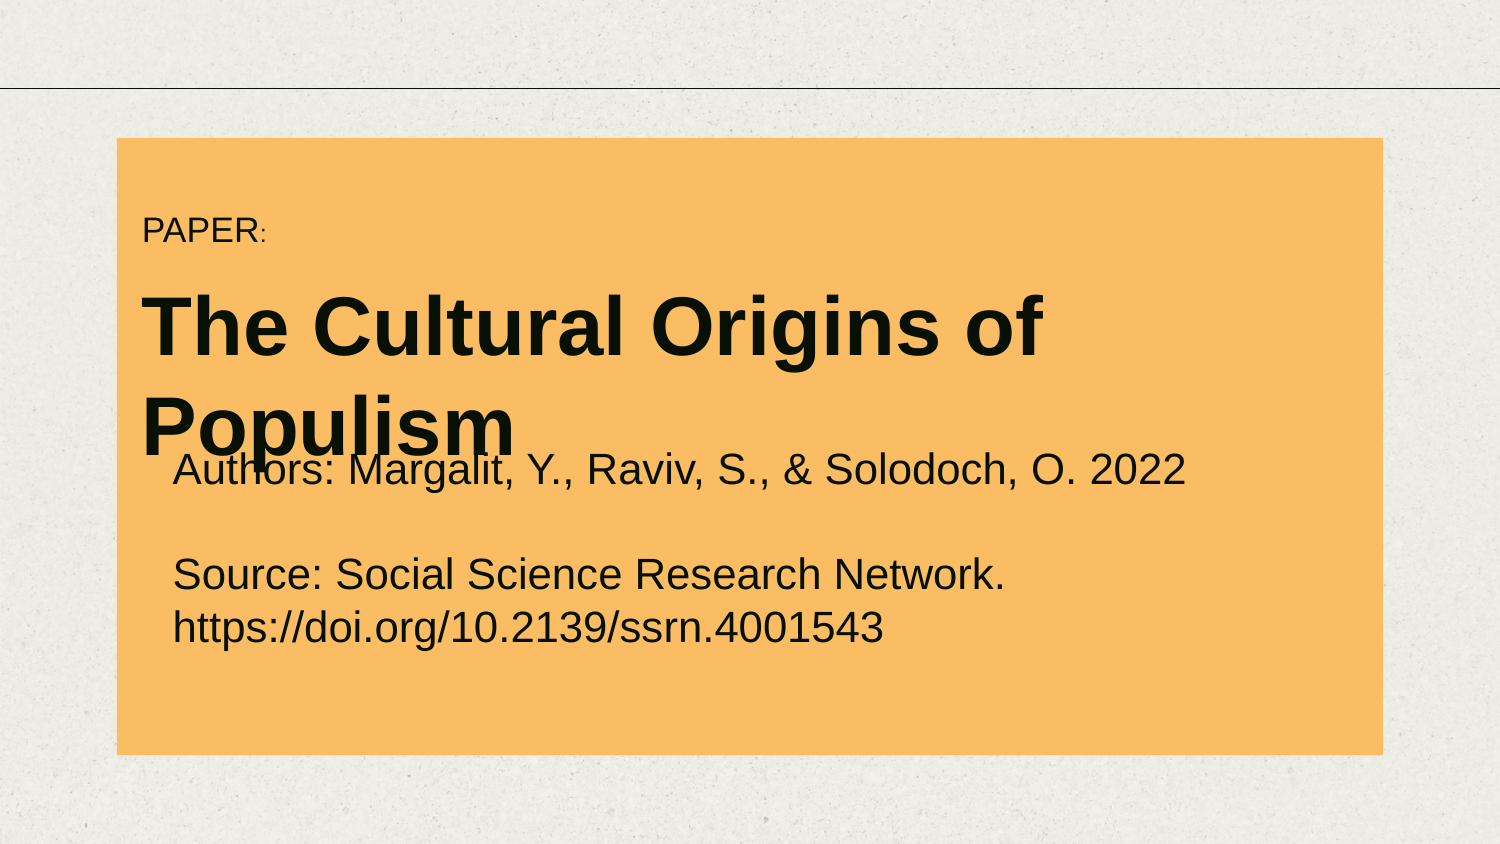

PAPER:
# The Cultural Origins of Populism

Authors: Margalit, Y., Raviv, S., & Solodoch, O. 2022

Source: Social Science Research Network. https://doi.org/10.2139/ssrn.4001543